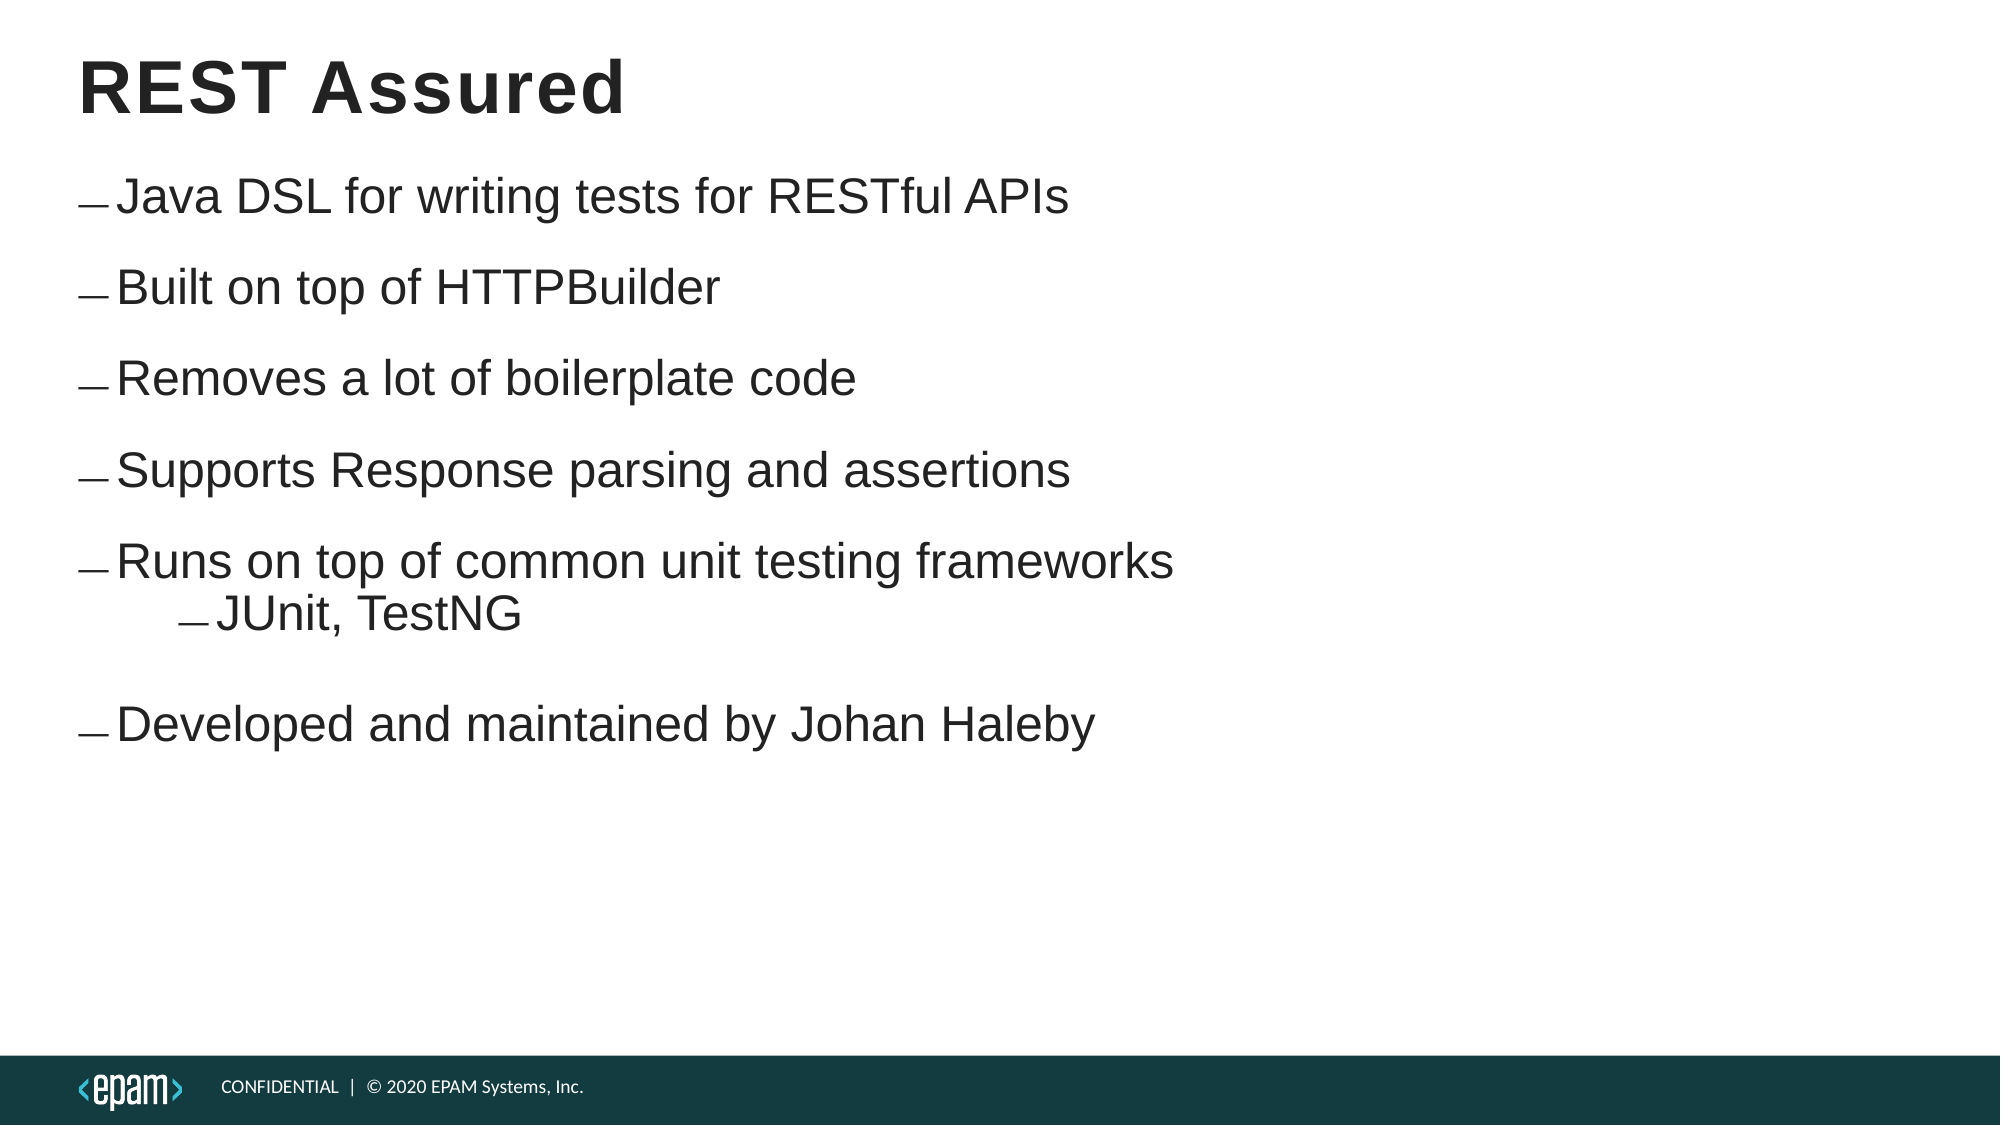

# REST Assured
Java DSL for writing tests for RESTful APIs

Built on top of HTTPBuilder

Removes a lot of boilerplate code

Supports Response parsing and assertions

Runs on top of common unit testing frameworks
JUnit, TestNG

Developed and maintained by Johan Haleby